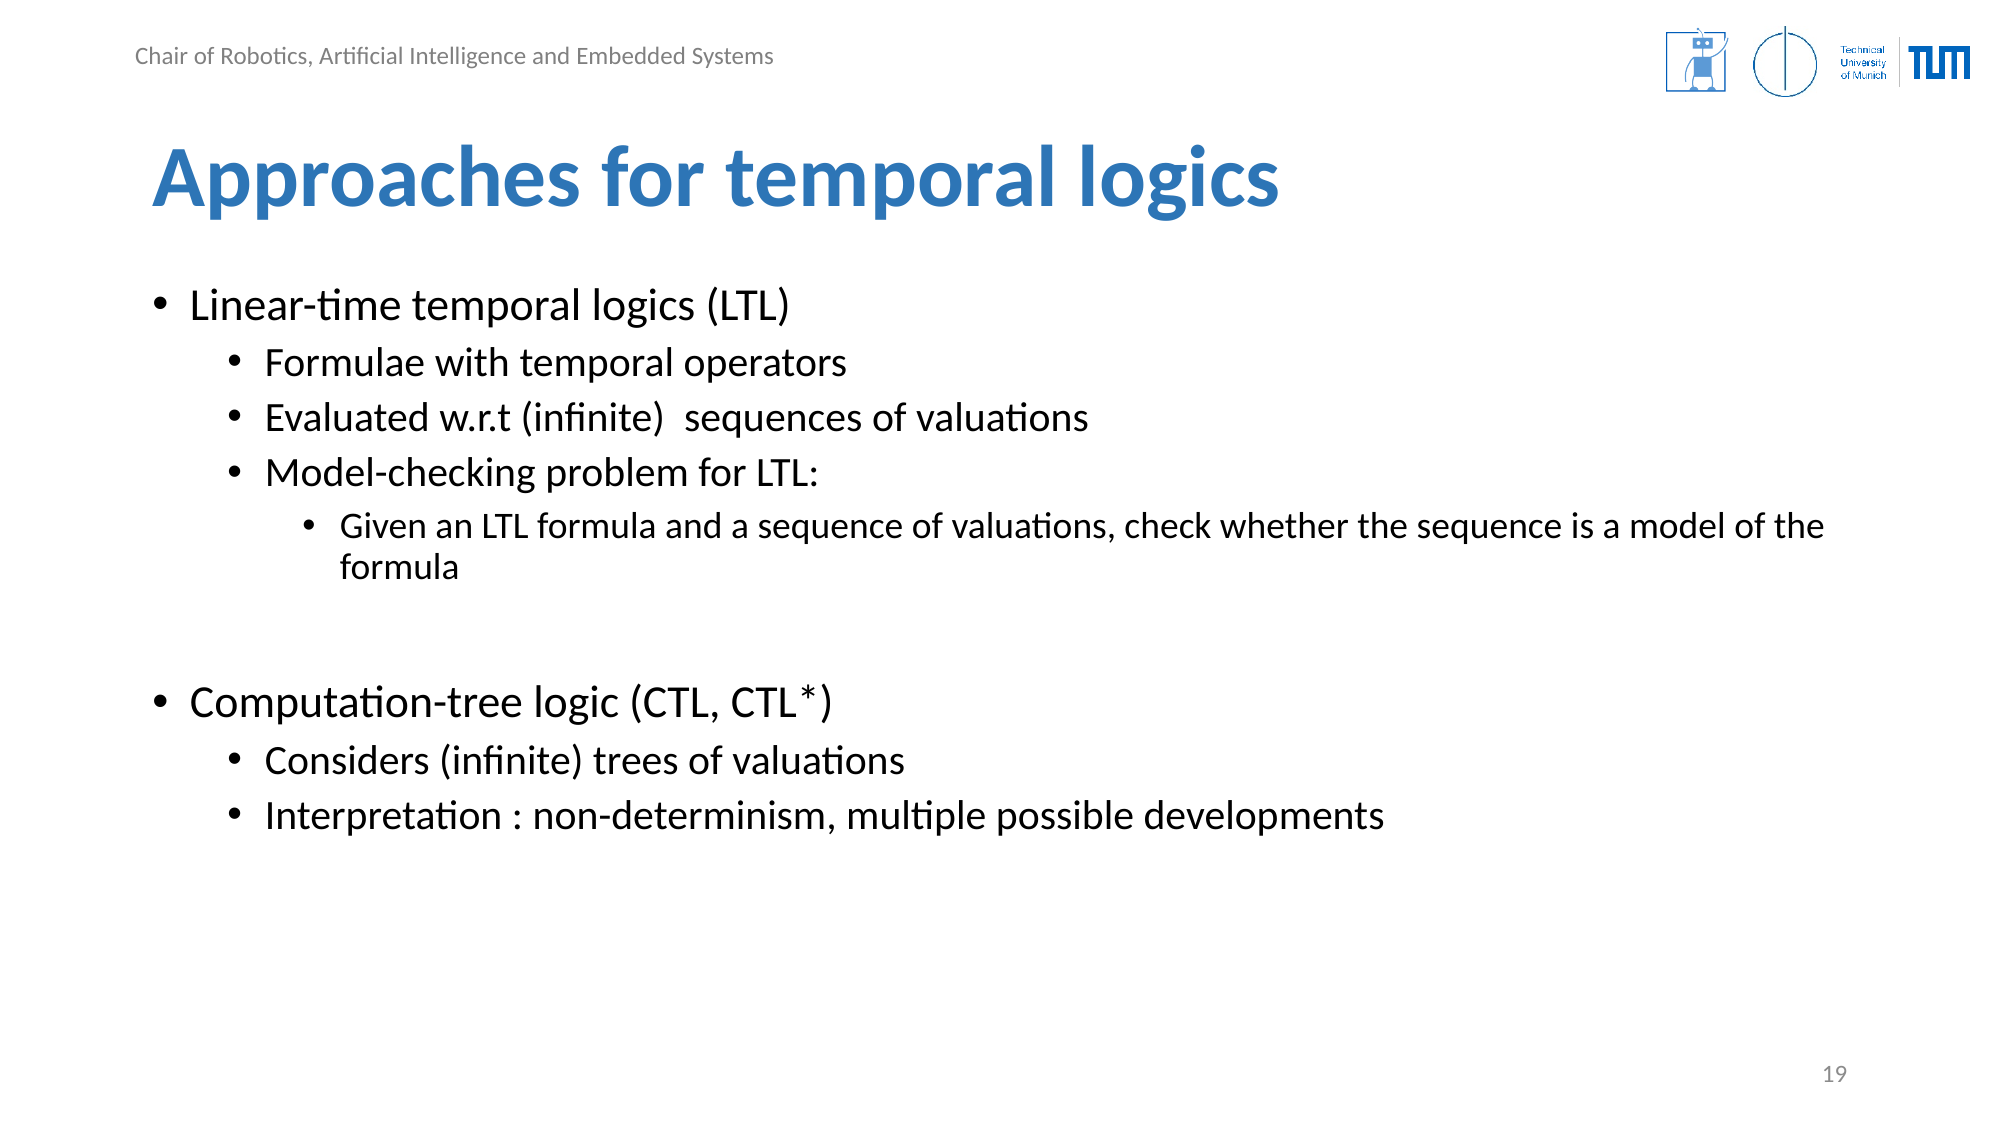

# Approaches for temporal logics
Linear-time temporal logics (LTL)
Formulae with temporal operators
Evaluated w.r.t (infinite)  sequences of valuations
Model-checking problem for LTL:
Given an LTL formula and a sequence of valuations, check whether the sequence is a model of the formula

Computation-tree logic (CTL, CTL*)
Considers (infinite) trees of valuations
Interpretation : non-determinism, multiple possible developments

19